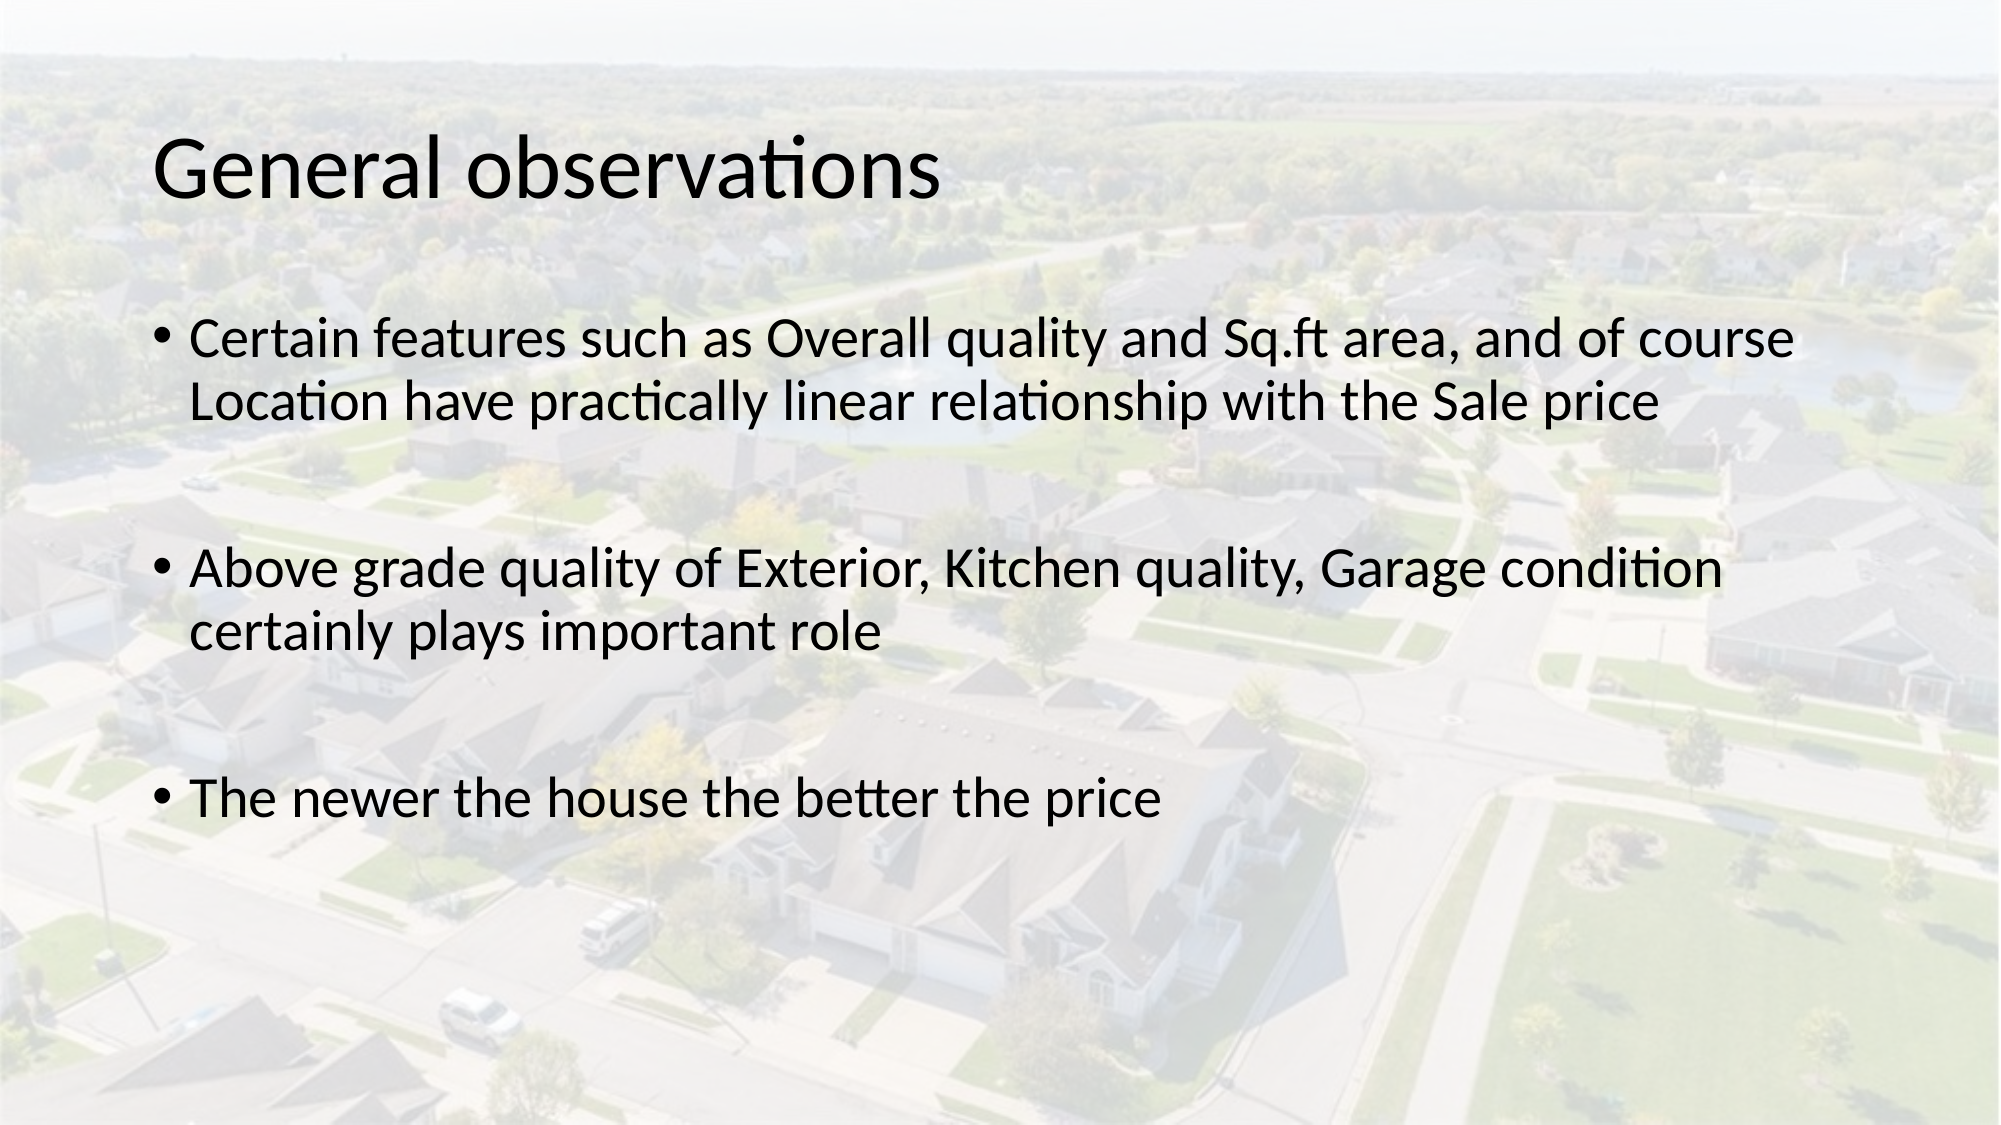

# General observations
Certain features such as Overall quality and Sq.ft area, and of course Location have practically linear relationship with the Sale price

Above grade quality of Exterior, Kitchen quality, Garage condition certainly plays important role

The newer the house the better the price